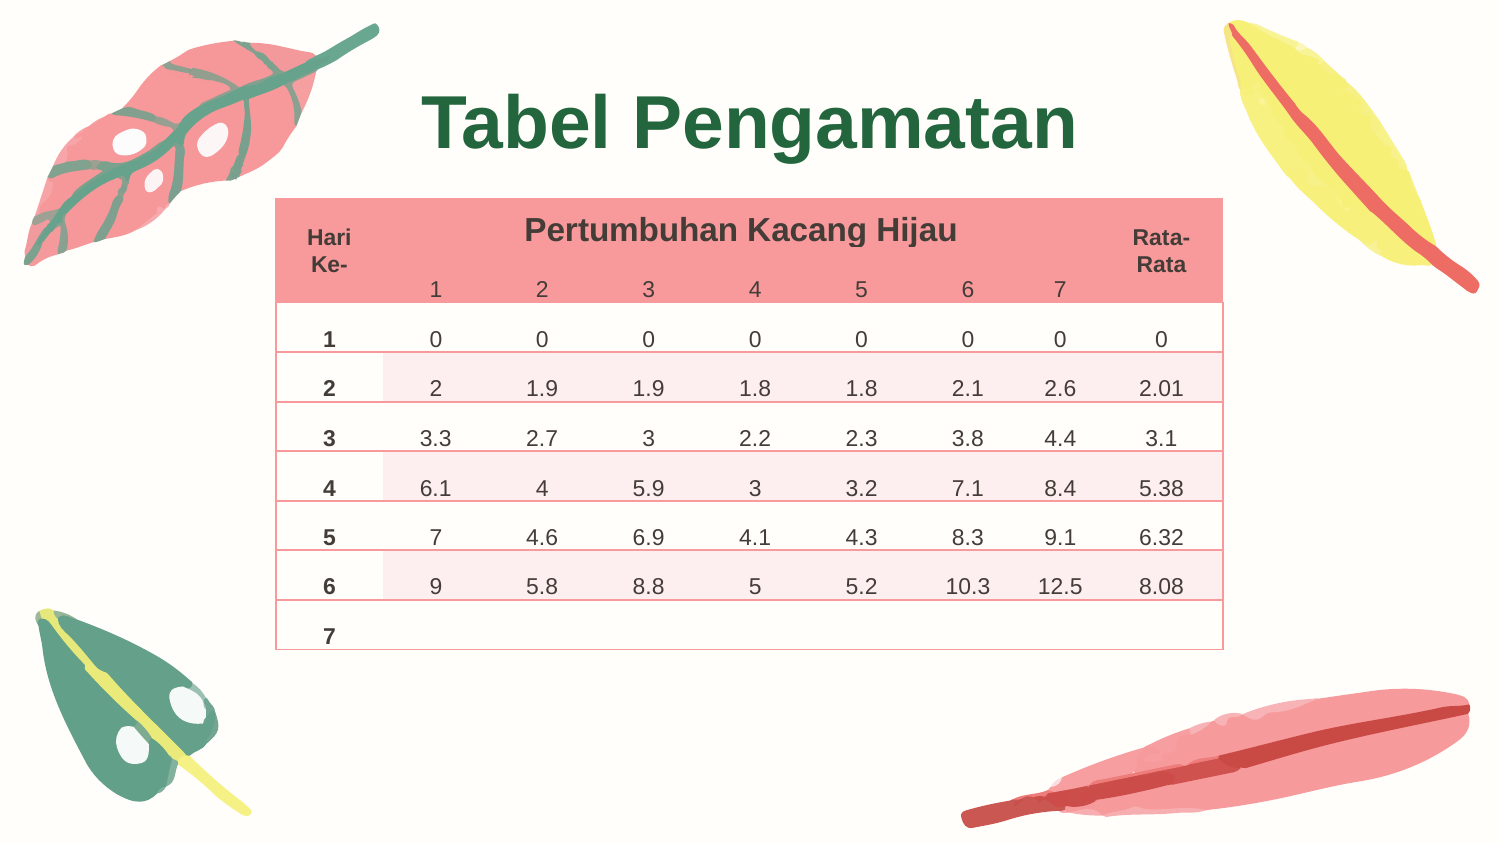

# Tabel Pengamatan
| Hari Ke- | Pertumbuhan Kacang Hijau |  |  |  |  |  |  | Rata-Rata |
| --- | --- | --- | --- | --- | --- | --- | --- | --- |
|  | 1 | 2 | 3 | 4 | 5 | 6 | 7 |  |
| 1 | 0 | 0 | 0 | 0 | 0 | 0 | 0 | 0 |
| 2 | 2 | 1.9 | 1.9 | 1.8 | 1.8 | 2.1 | 2.6 | 2.01 |
| 3 | 3.3 | 2.7 | 3 | 2.2 | 2.3 | 3.8 | 4.4 | 3.1 |
| 4 | 6.1 | 4 | 5.9 | 3 | 3.2 | 7.1 | 8.4 | 5.38 |
| 5 | 7 | 4.6 | 6.9 | 4.1 | 4.3 | 8.3 | 9.1 | 6.32 |
| 6 | 9 | 5.8 | 8.8 | 5 | 5.2 | 10.3 | 12.5 | 8.08 |
| 7 |  |  |  |  |  |  |  |  |